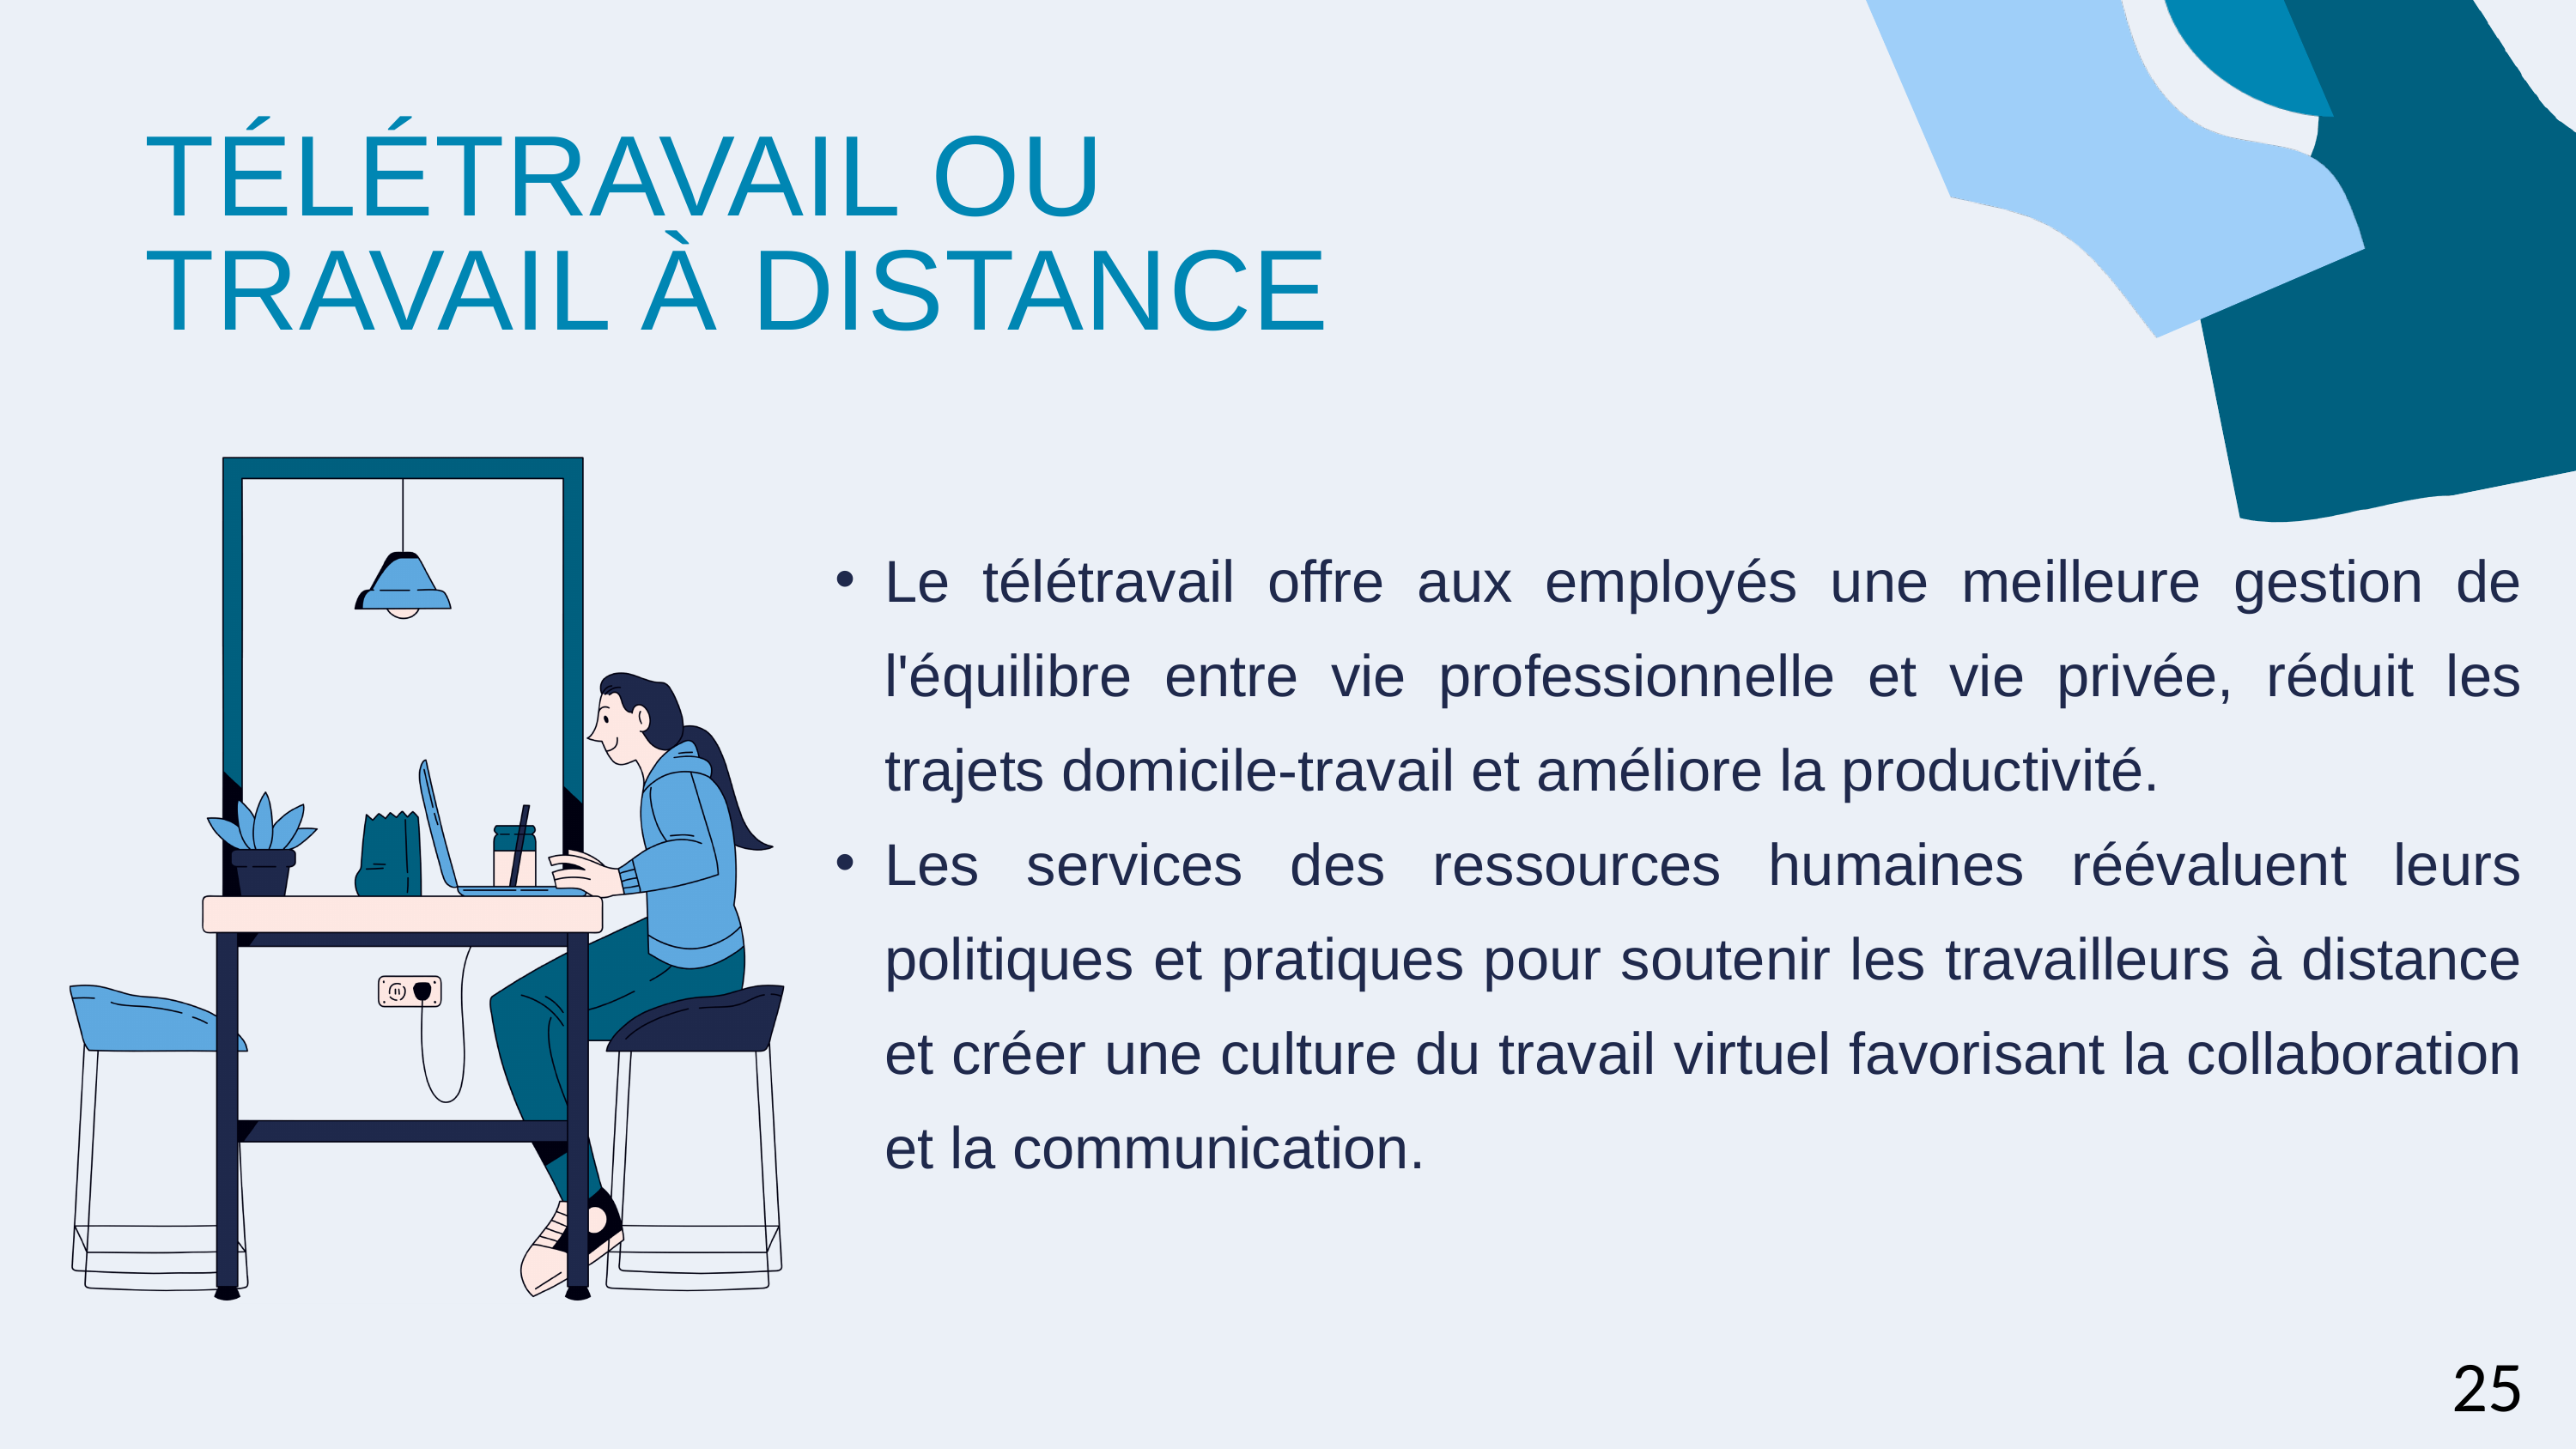

TÉLÉTRAVAIL OU TRAVAIL À DISTANCE

Le télétravail offre aux employés une meilleure gestion de l'équilibre entre vie professionnelle et vie privée, réduit les trajets domicile-travail et améliore la productivité.
Les services des ressources humaines réévaluent leurs politiques et pratiques pour soutenir les travailleurs à distance et créer une culture du travail virtuel favorisant la collaboration et la communication.
25